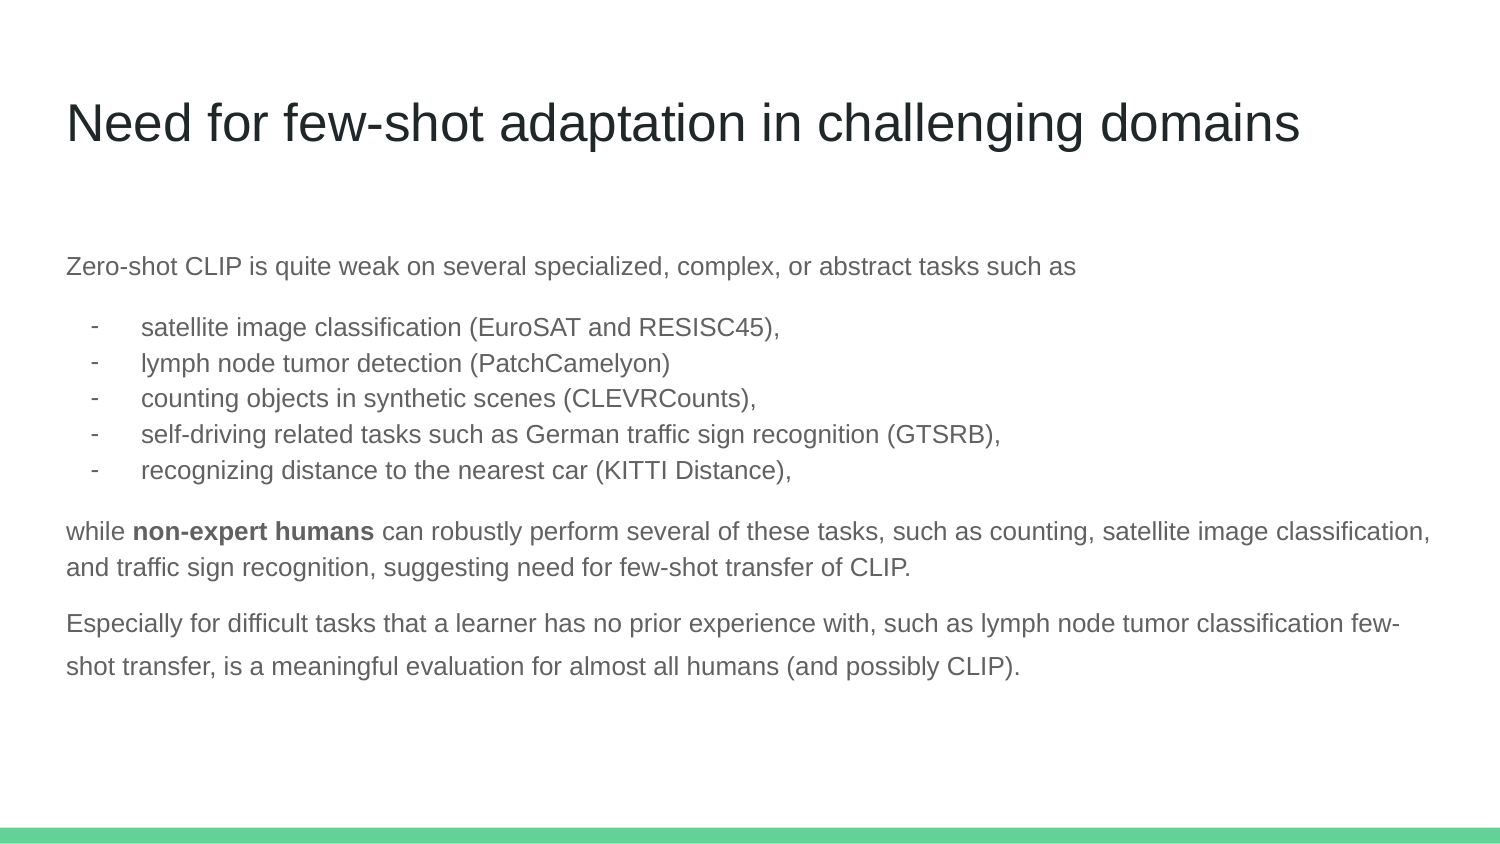

# Need for few-shot adaptation in challenging domains
Zero-shot CLIP is quite weak on several specialized, complex, or abstract tasks such as
satellite image classification (EuroSAT and RESISC45),
lymph node tumor detection (PatchCamelyon)
counting objects in synthetic scenes (CLEVRCounts),
self-driving related tasks such as German traffic sign recognition (GTSRB),
recognizing distance to the nearest car (KITTI Distance),
while non-expert humans can robustly perform several of these tasks, such as counting, satellite image classification, and traffic sign recognition, suggesting need for few-shot transfer of CLIP.
Especially for difficult tasks that a learner has no prior experience with, such as lymph node tumor classification few-shot transfer, is a meaningful evaluation for almost all humans (and possibly CLIP).